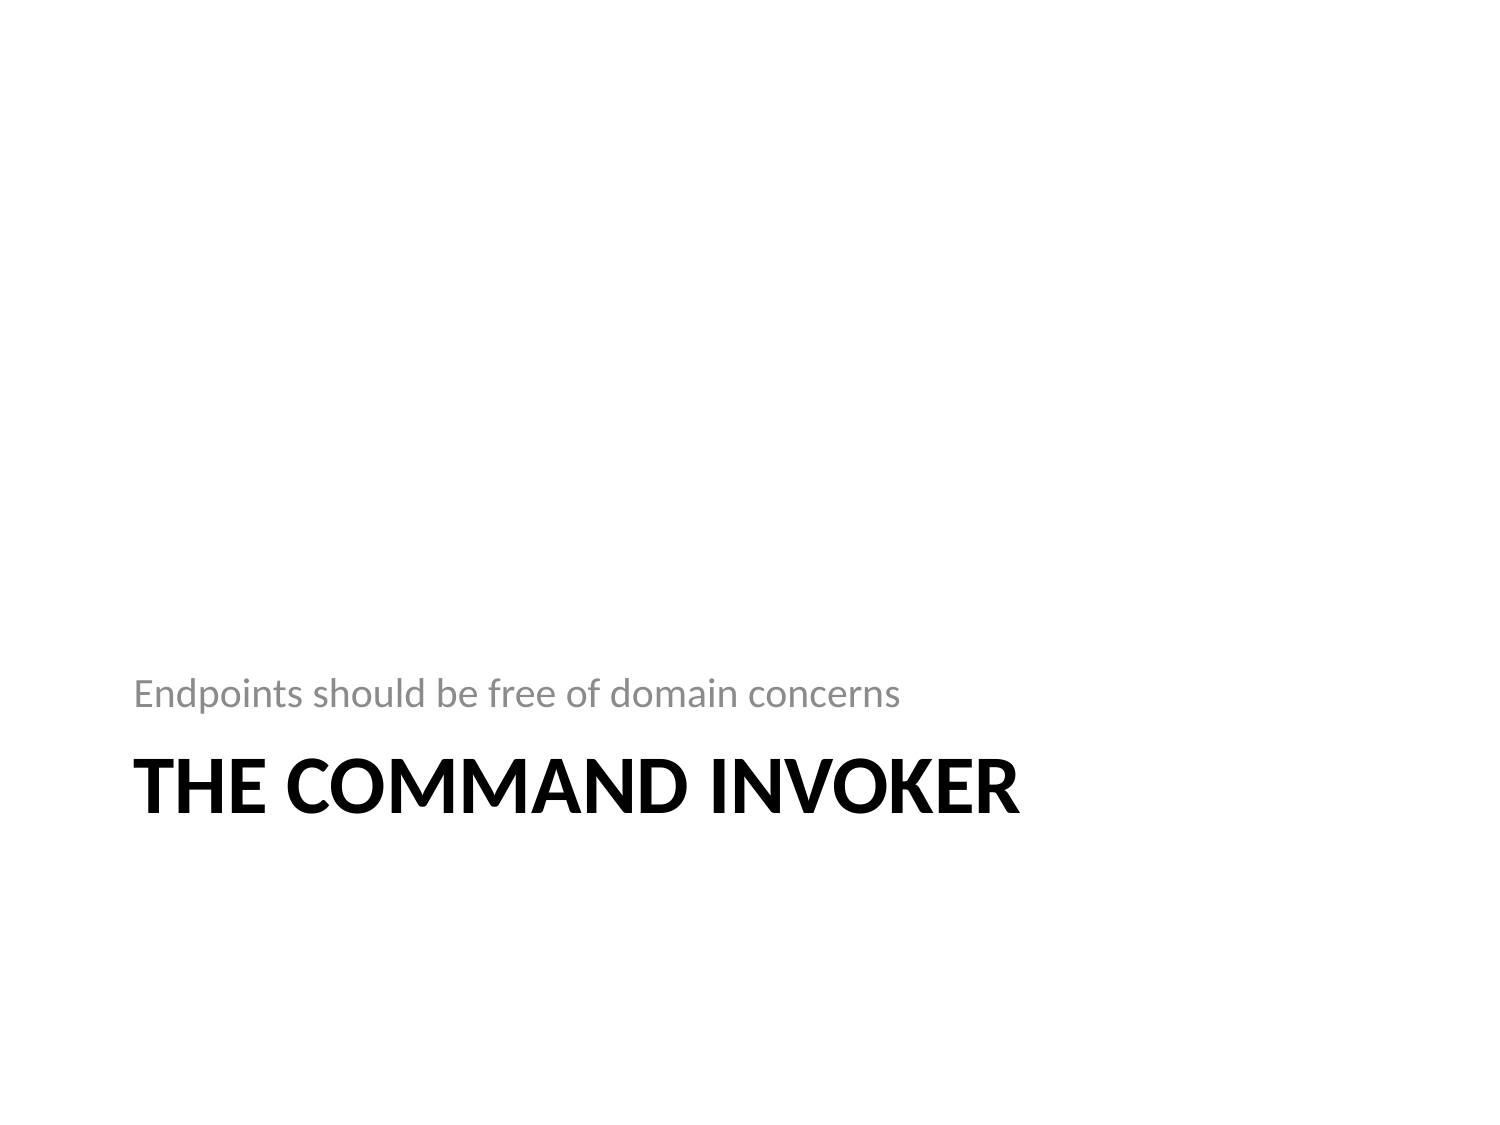

Endpoints should be free of domain concerns
# The Command Invoker